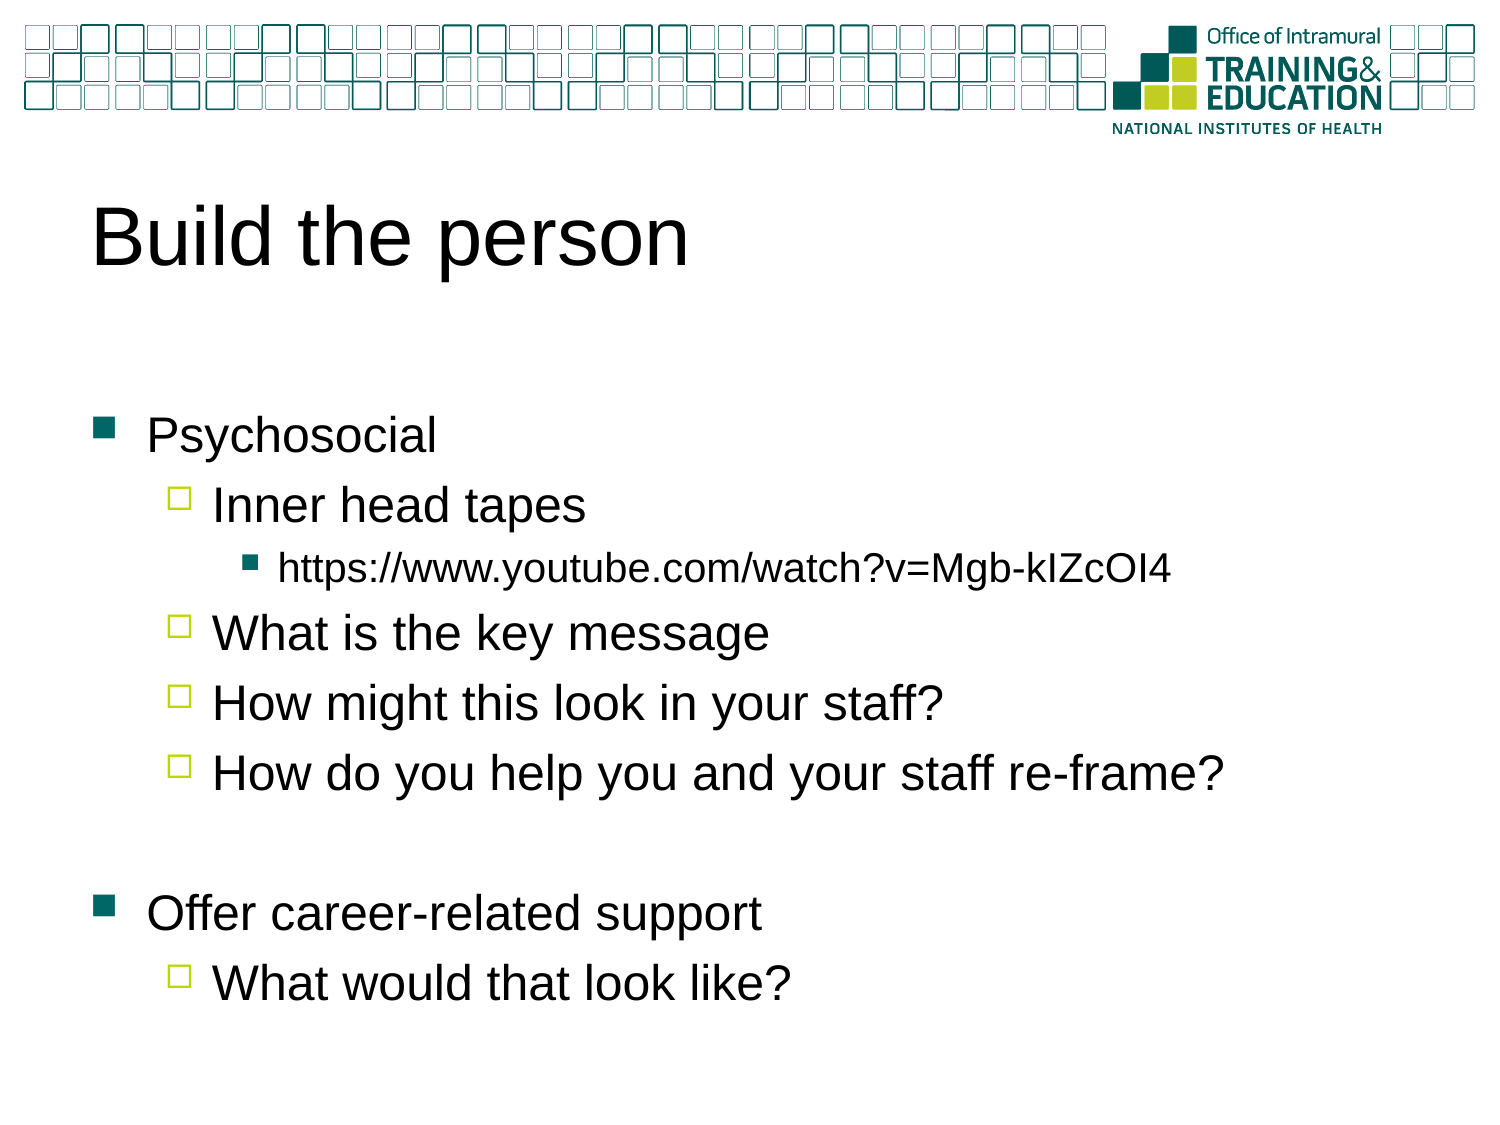

# Build the person

Psychosocial
Inner head tapes
https://www.youtube.com/watch?v=Mgb-kIZcOI4
What is the key message
How might this look in your staff?
How do you help you and your staff re-frame?

Offer career-related support
What would that look like?